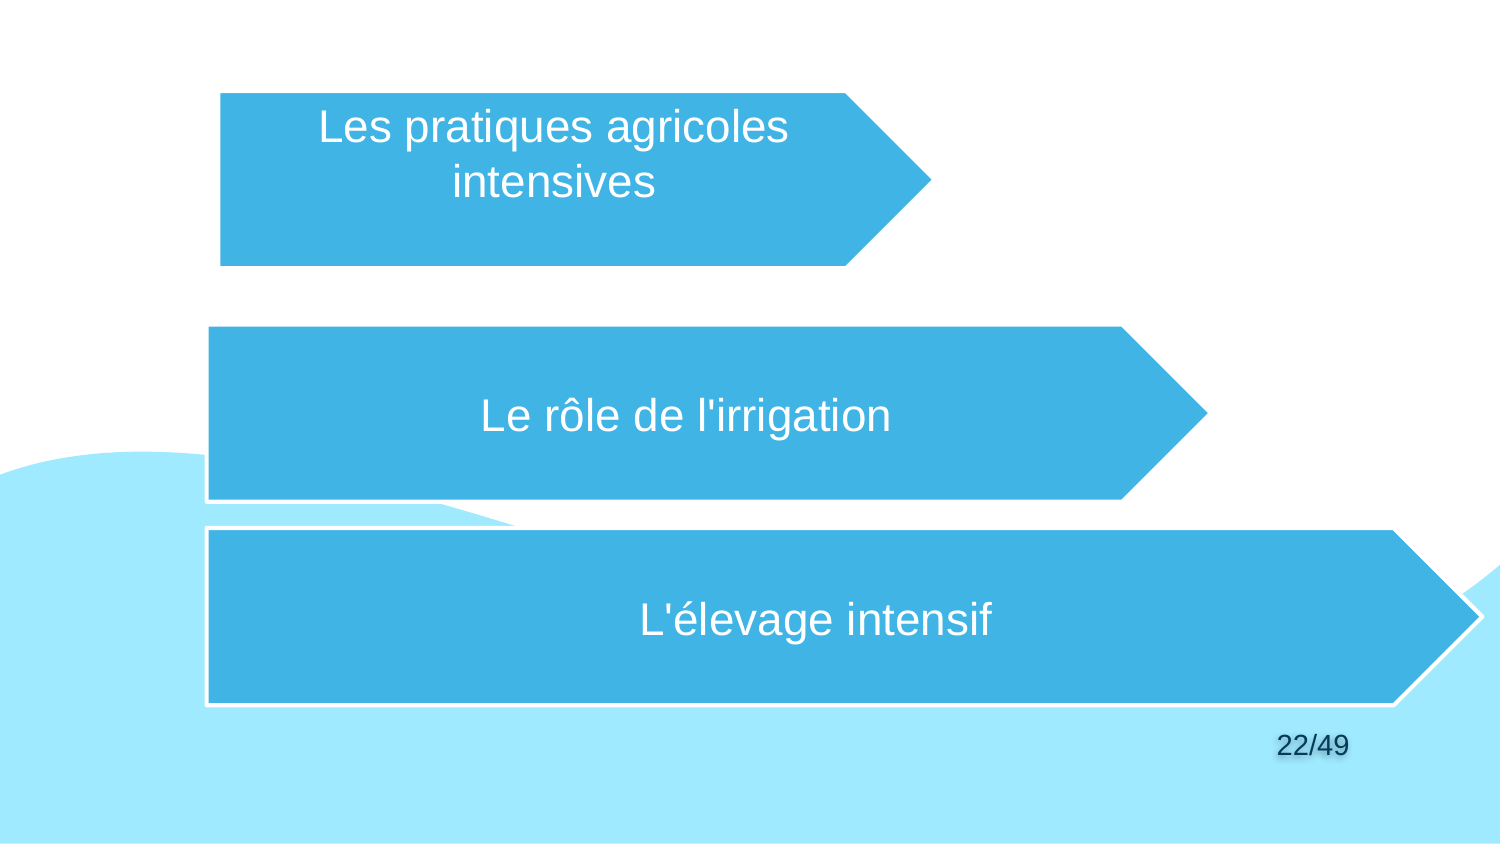

Les pratiques agricoles intensives

Le rôle de l'irrigation
L'élevage intensif
22/49